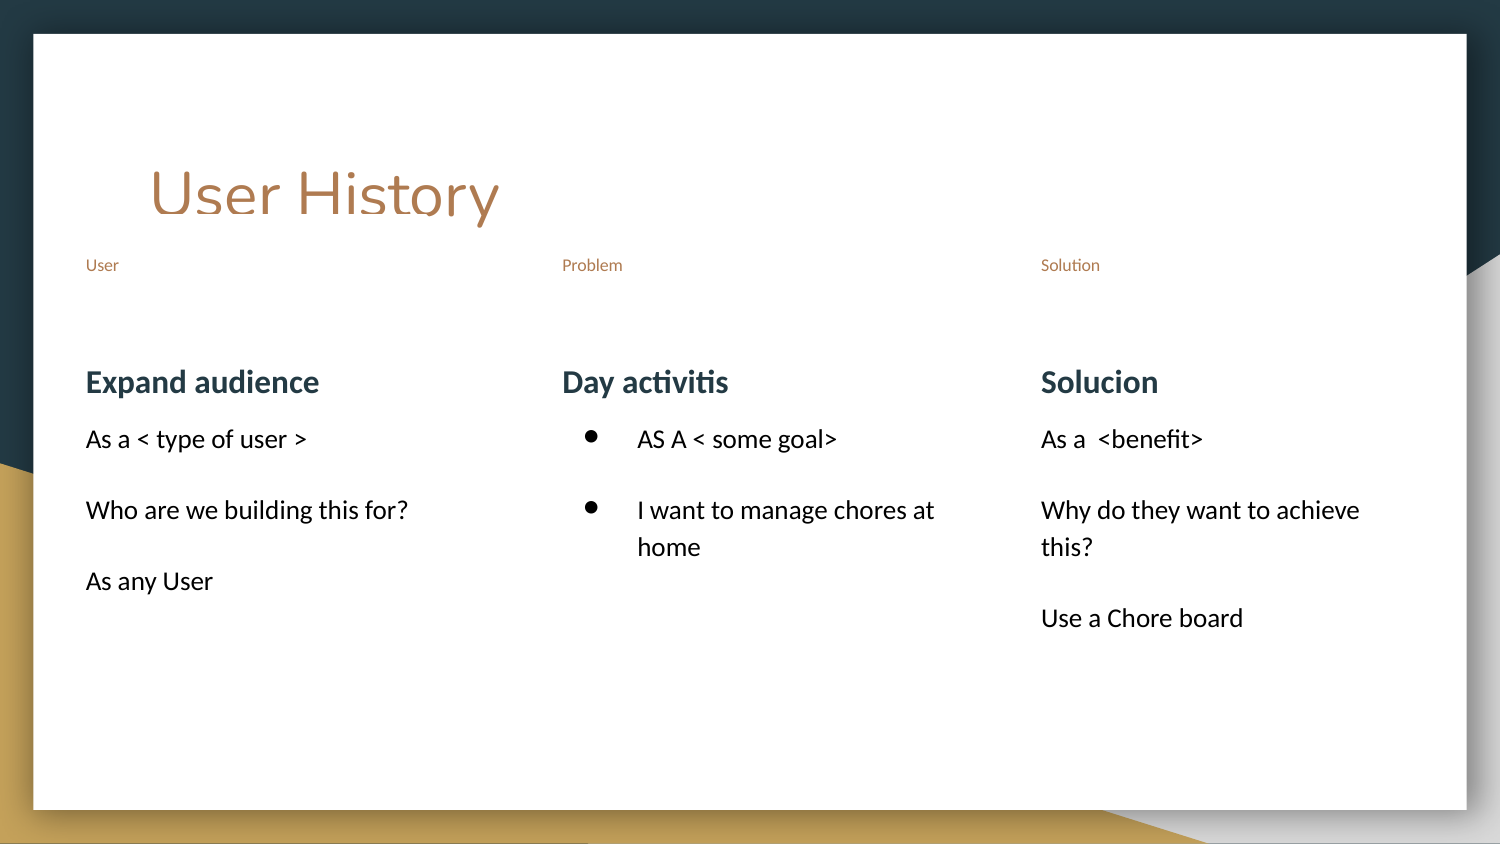

# User History

User
Problem
Solution
Expand audience
As a < type of user >
Who are we building this for?
As any User
Day activitis
AS A < some goal>
I want to manage chores at home
Solucion
As a  <benefit>
Why do they want to achieve this?
Use a Chore board